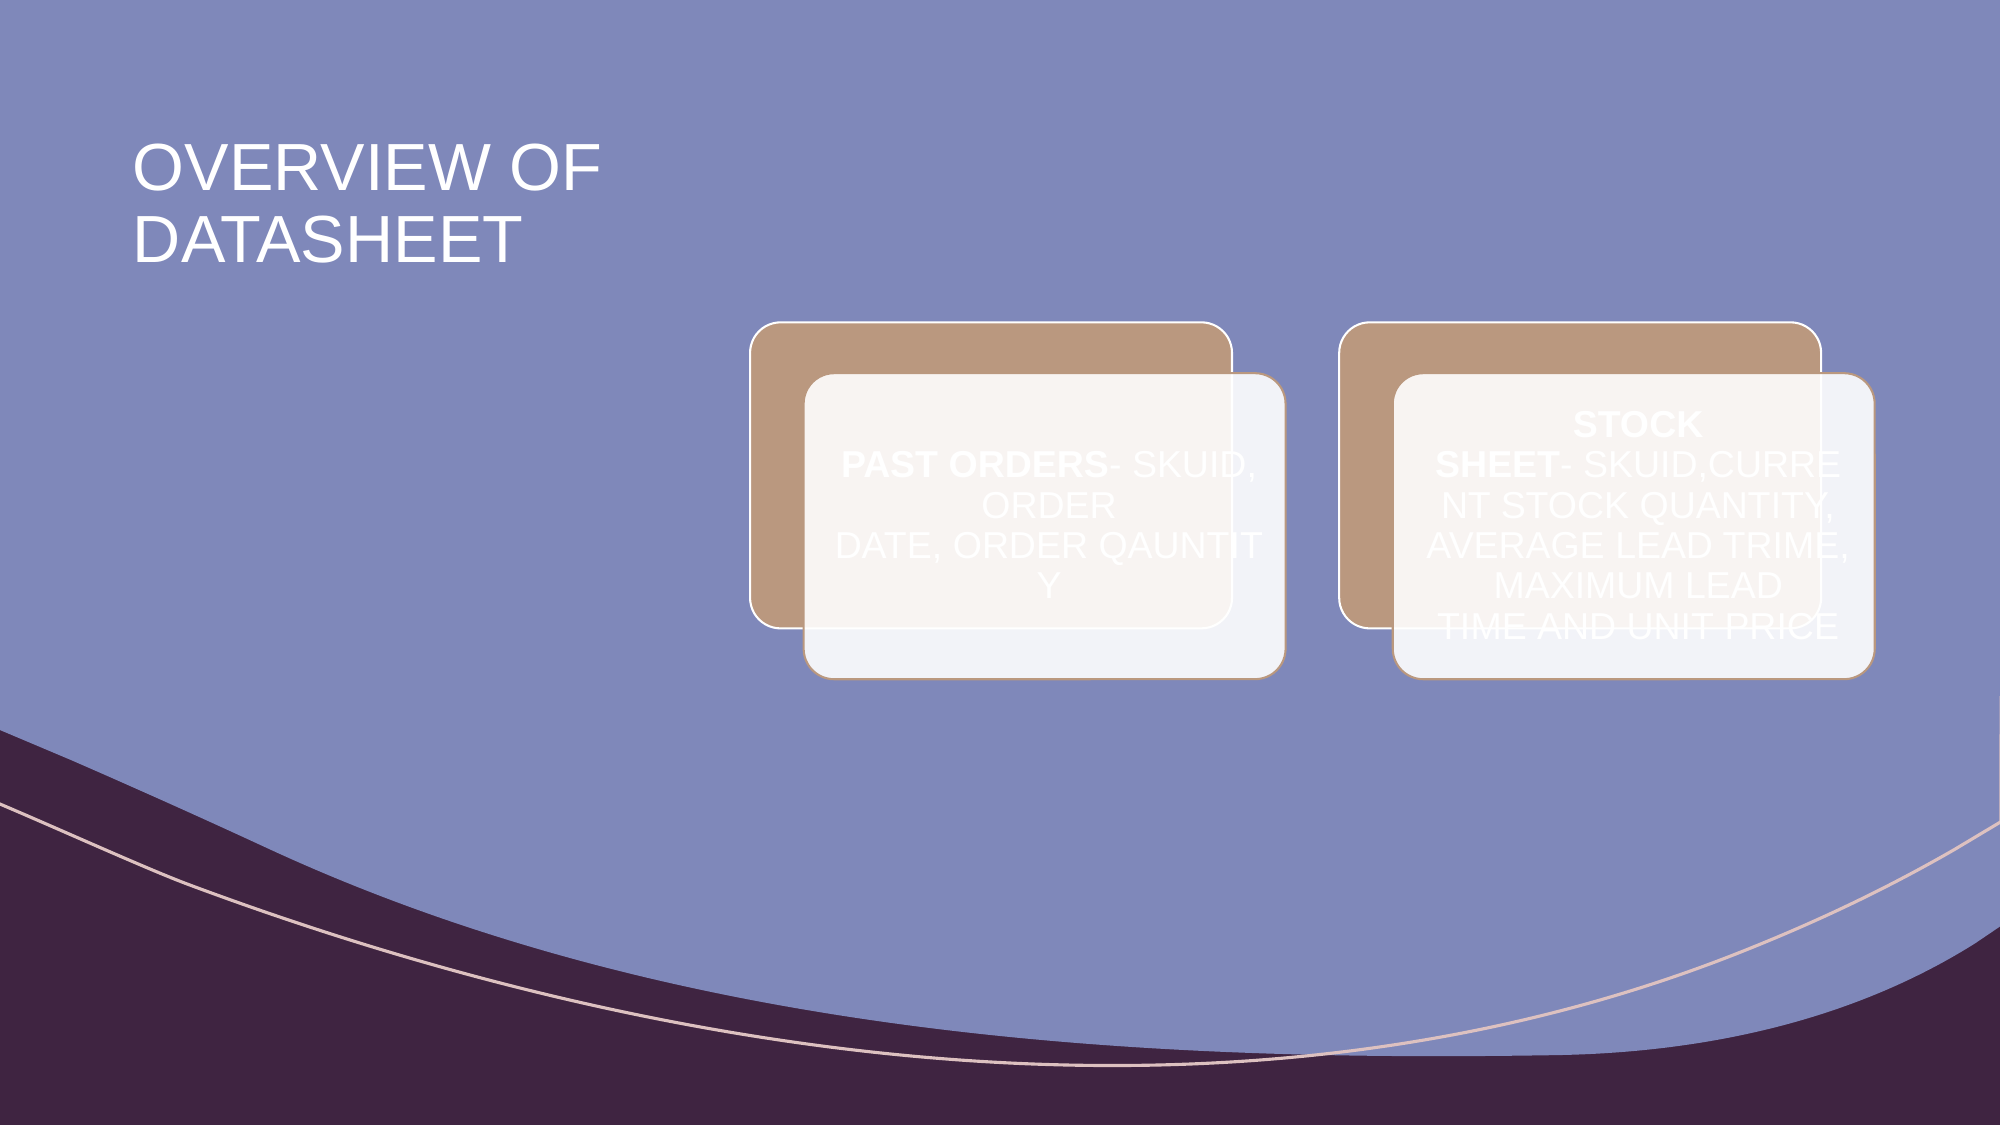

# OVERVIEW OF DATASHEET
PAST ORDERS- SKUID, ORDER DATE, ORDER QAUNTITY
STOCK SHEET- SKUID,CURRENT STOCK QUANTITY, AVERAGE LEAD TRIME, MAXIMUM LEAD TIME AND UNIT PRICE